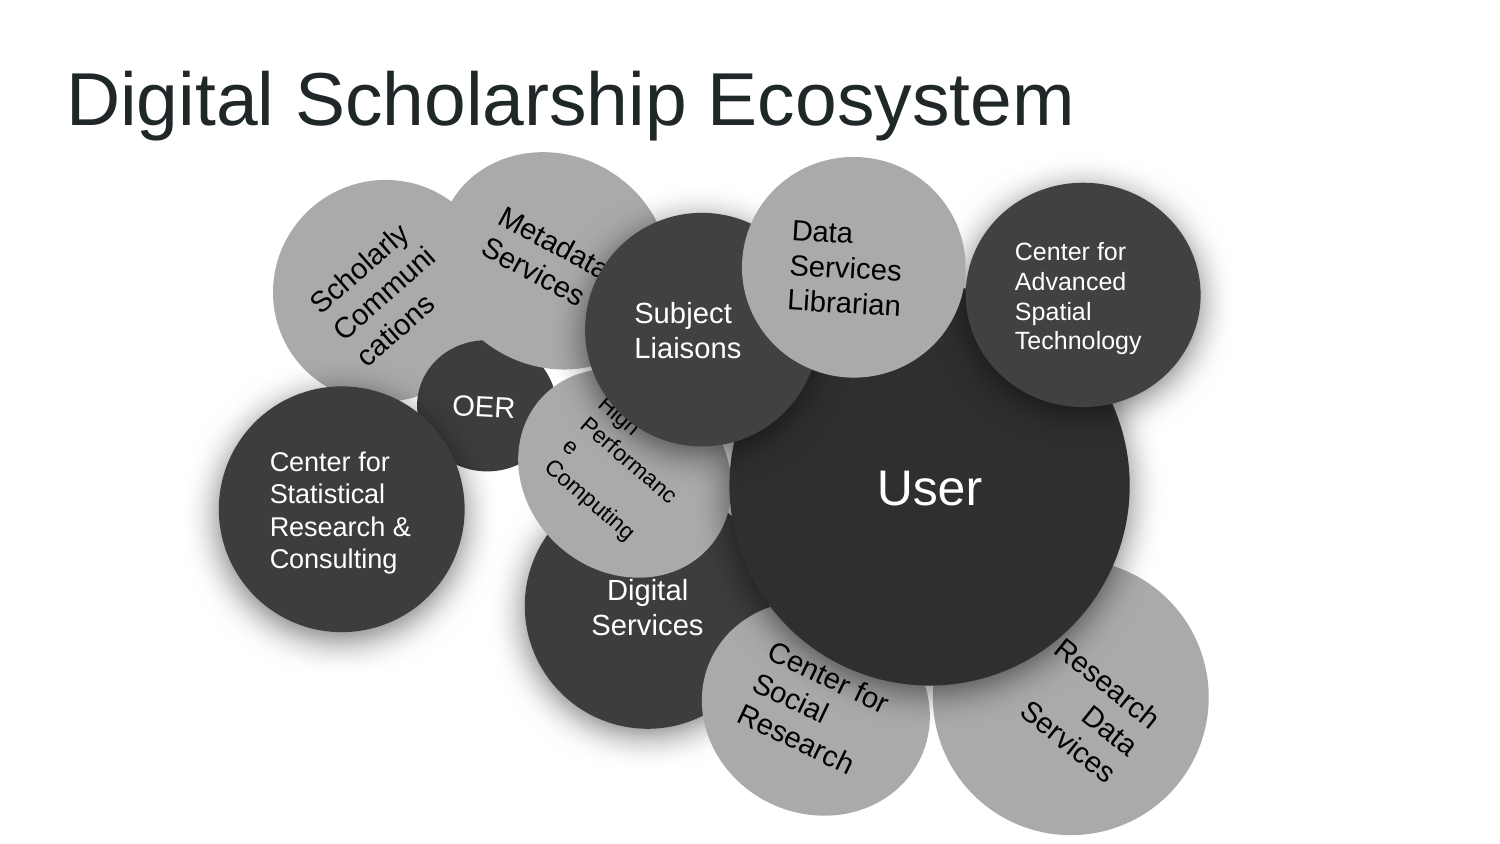

# Digital Scholarship Ecosystem
Metadata Services
Data Services Librarian
Scholarly Communications
Center for Advanced Spatial Technology
Subject Liaisons
User
OER
High Performance Computing
Center for Statistical Research & Consulting
Digital Services
Research Data Services
Center for Social Research